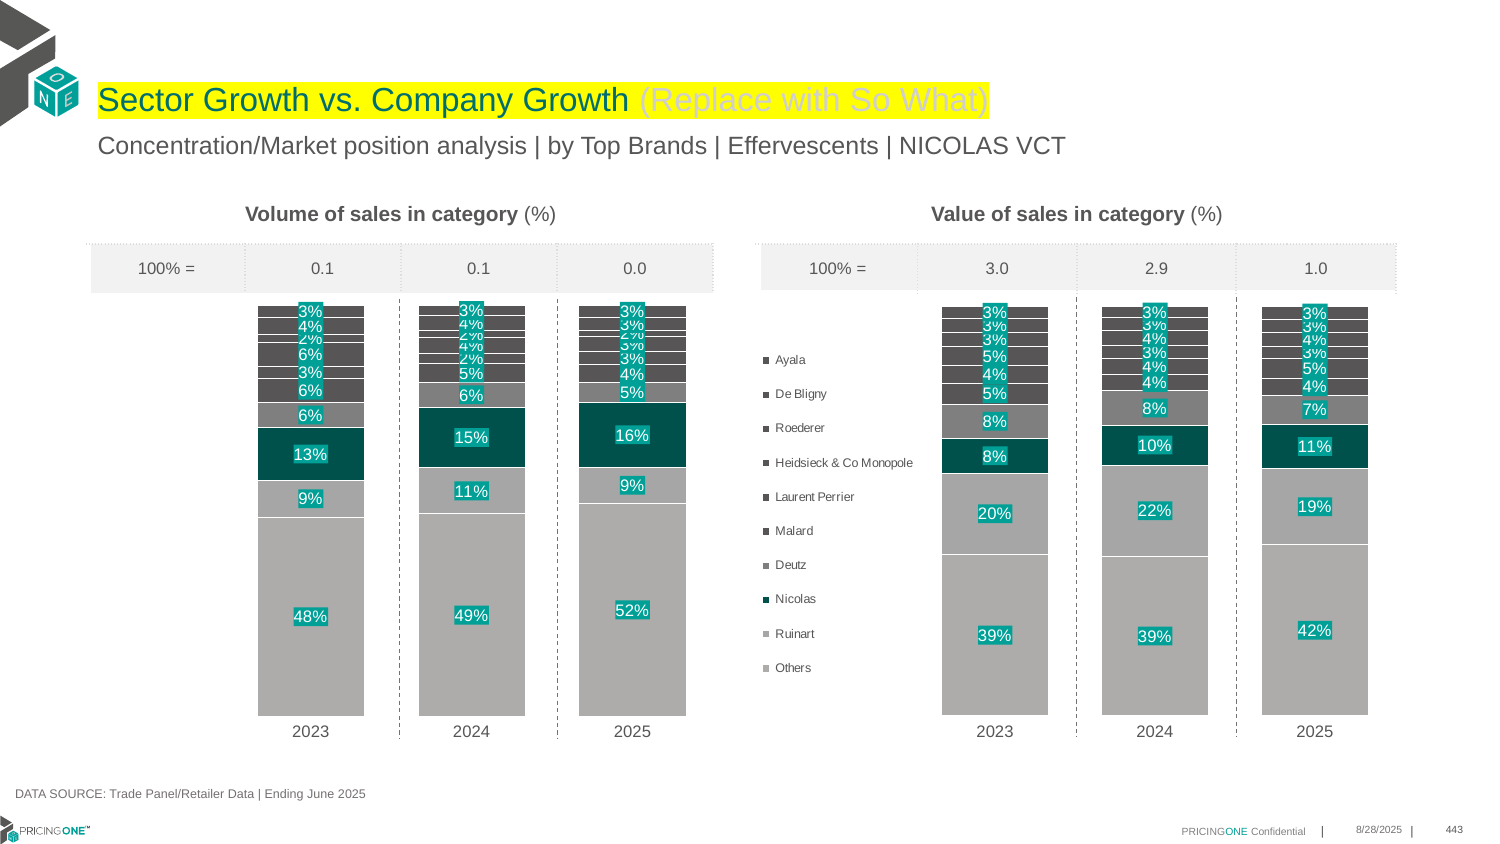

# Sector Growth vs. Company Growth (Replace with So What)
Concentration/Market position analysis | by Top Brands | Effervescents | NICOLAS VCT
| Volume of sales in category (%) |  |  |  |
| --- | --- | --- | --- |
| 100% = | 0.1 | 0.1 | 0.0 |
| Value of sales in category (%) |  |  |  |
| --- | --- | --- | --- |
| 100% = | 3.0 | 2.9 | 1.0 |

### Chart

| Category | Others | Ruinart | Nicolas | Deutz | Malard | Laurent Perrier | Heidsieck & Co Monopole | Roederer | De Bligny | Ayala |
|---|---|---|---|---|---|---|---|---|---|---|
| 2023 | 0.4847862667304753 | 0.08909026351945906 | 0.12891921515352672 | 0.06087037065625145 | 0.05931117526282477 | 0.028034641925374748 | 0.05972798987294873 | 0.017598839094122912 | 0.042762091483088134 | 0.028899146301928153 |
| 2024 | 0.4927472598952744 | 0.11201092789540443 | 0.14725013822486746 | 0.060672585943344064 | 0.04585813250073178 | 0.02491299964224152 | 0.039190815364100566 | 0.015529970403616613 | 0.036182391778059646 | 0.02564477835235958 |
| 2025 | 0.518362769834595 | 0.08802915615363051 | 0.1577422670778432 | 0.047472198859919636 | 0.04415475189234651 | 0.0322867021773666 | 0.034996729277637605 | 0.015559293523969722 | 0.033081020465377066 | 0.02831511073731427 |

### Chart

| Category | Others | Ruinart | Nicolas | Deutz | Malard | Laurent Perrier | Heidsieck & Co Monopole | Roederer | De Bligny | Ayala |
|---|---|---|---|---|---|---|---|---|---|---|
| 2023 | 0.39352238399134093 | 0.198747322164604 | 0.08445221312592542 | 0.08410057149208525 | 0.05104294989950261 | 0.04228201195912356 | 0.04723377453386809 | 0.03495741265856954 | 0.03367985857588777 | 0.02998150159909281 |
| 2024 | 0.389080980082444 | 0.2229679992735238 | 0.09732338923164134 | 0.0839200408367685 | 0.0407383915156385 | 0.03681775904105141 | 0.032724450877550236 | 0.0370509744137282 | 0.031072680642160937 | 0.02830333408549304 |
| 2025 | 0.4171714830321682 | 0.18585244805755216 | 0.10874023912463084 | 0.07095610529431122 | 0.04143391993443424 | 0.04719472493630725 | 0.029402147030396602 | 0.03562861796559867 | 0.02980779379898547 | 0.03381252082561535 |
DATA SOURCE: Trade Panel/Retailer Data | Ending June 2025

8/28/2025
443